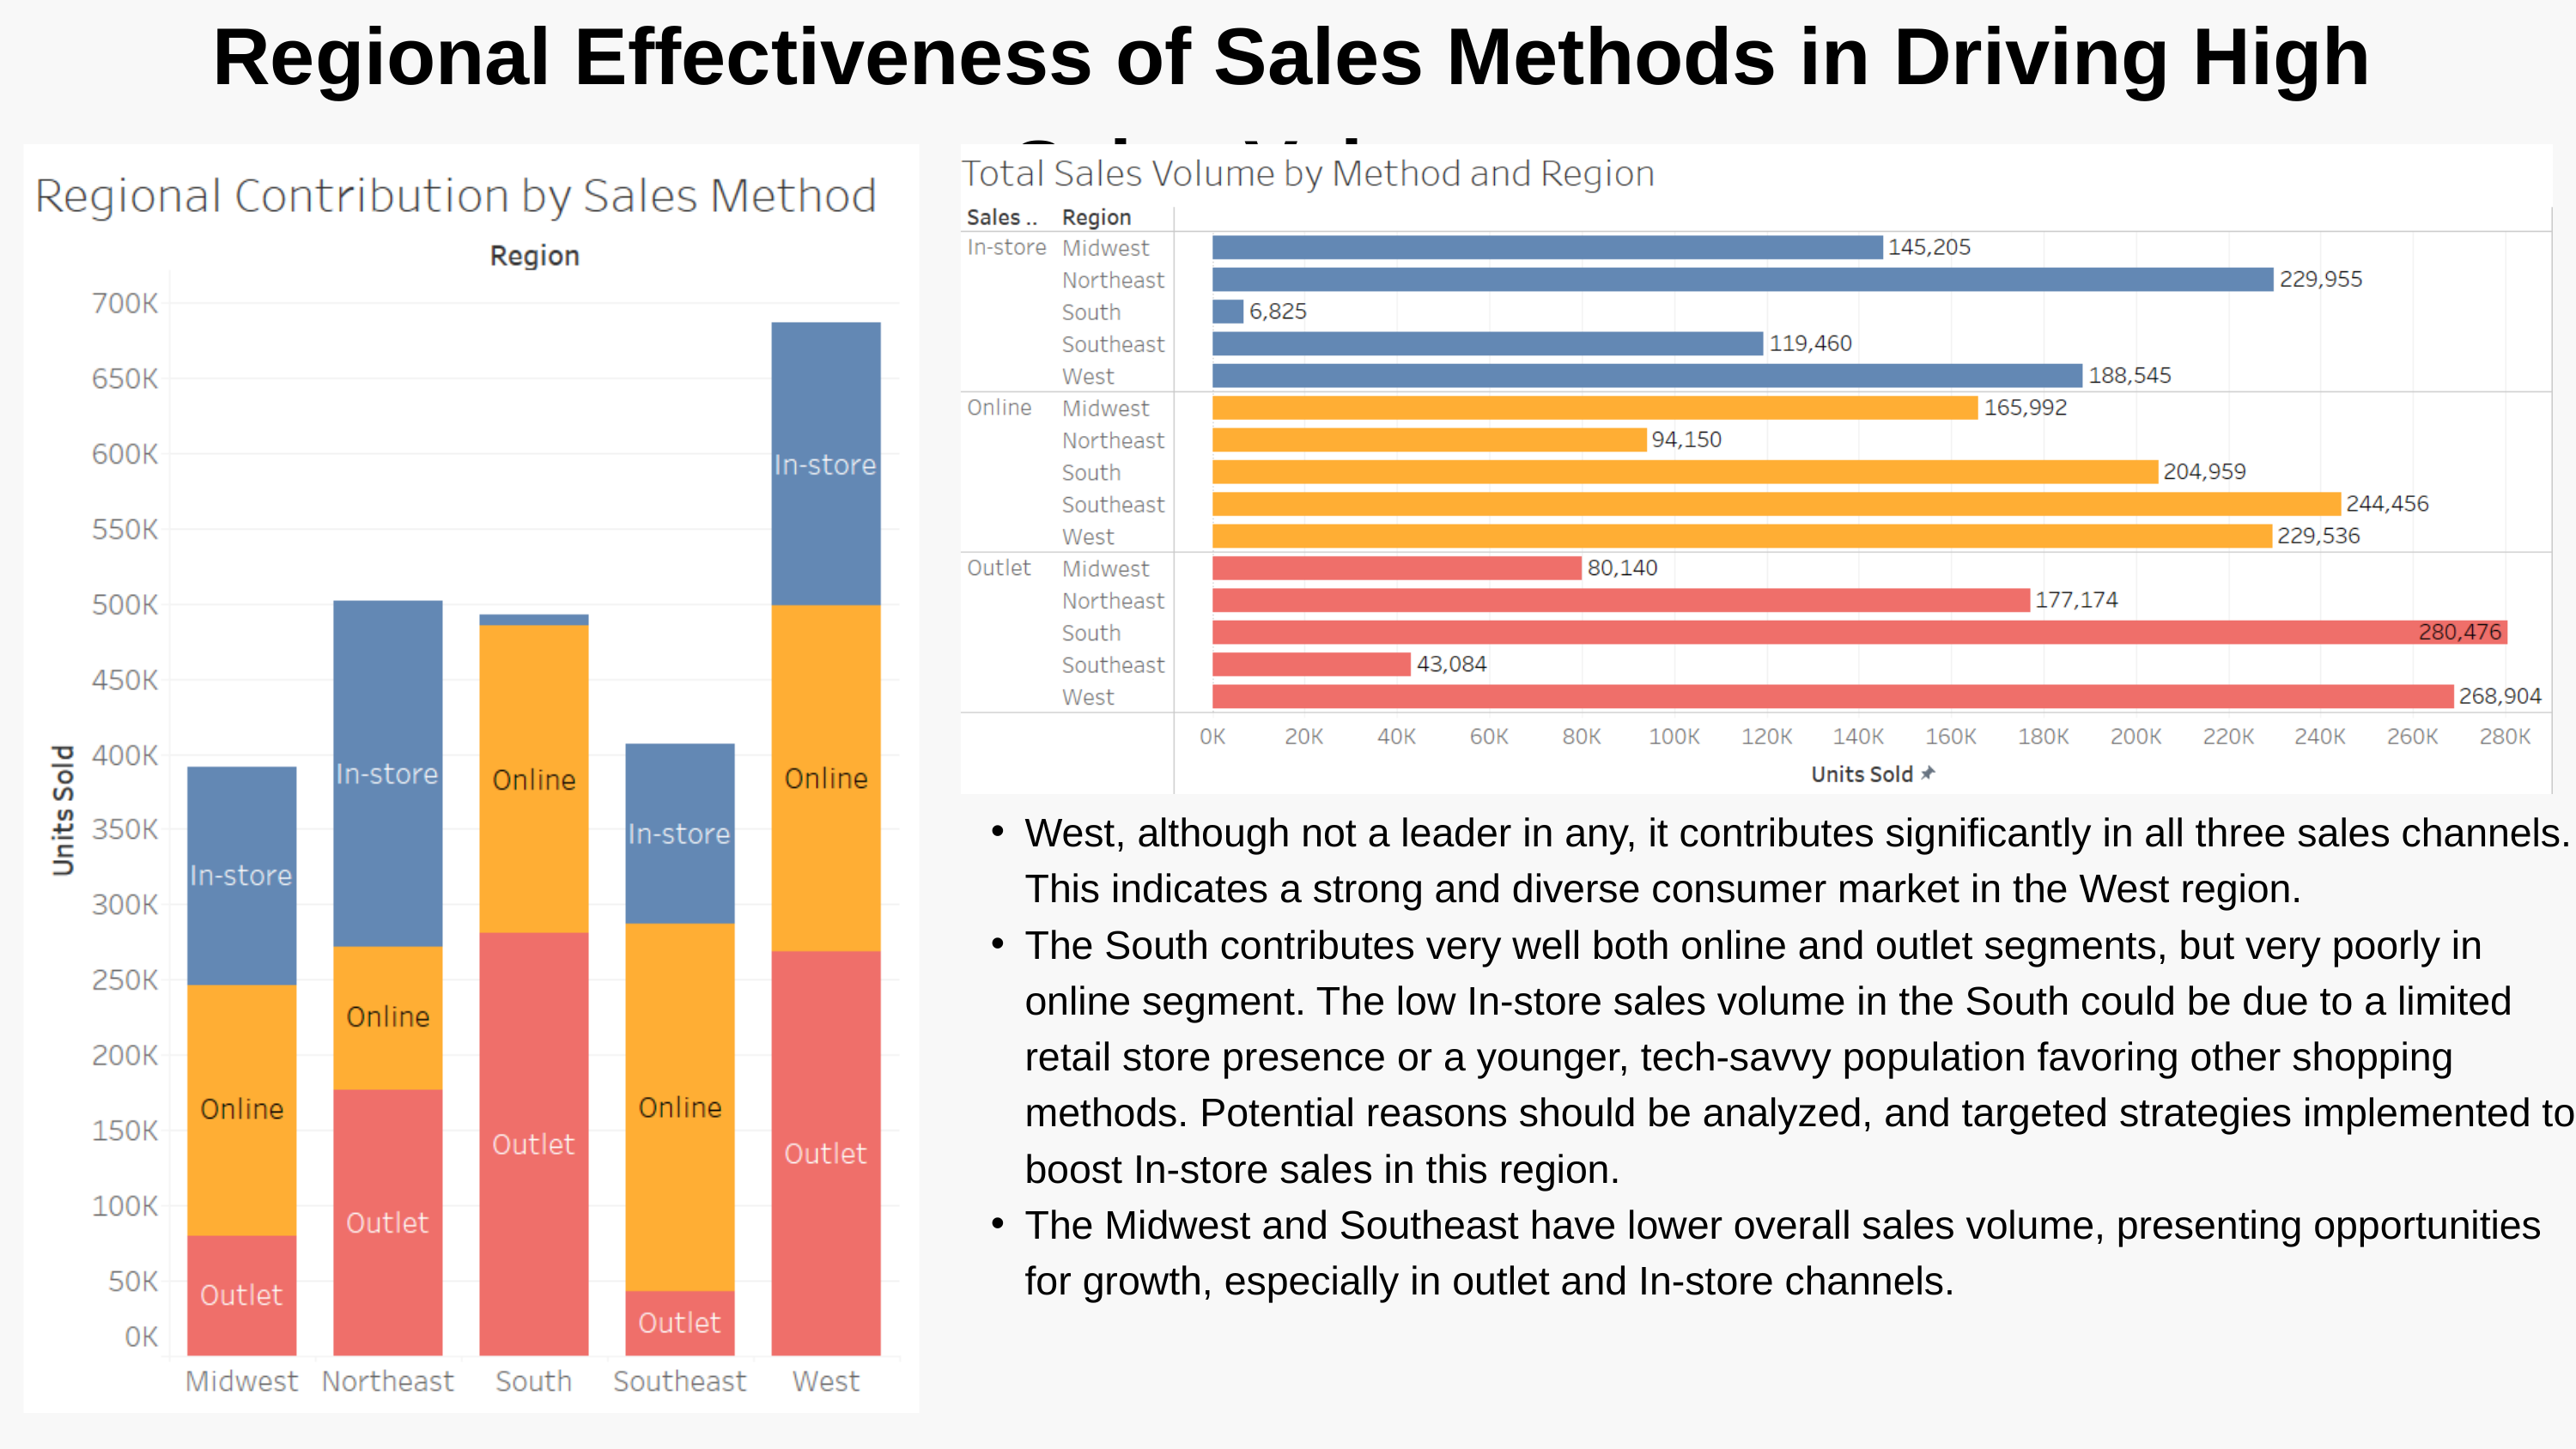

Regional Effectiveness of Sales Methods in Driving High Sales Volumes

West, although not a leader in any, it contributes significantly in all three sales channels. This indicates a strong and diverse consumer market in the West region.
The South contributes very well both online and outlet segments, but very poorly in online segment. The low In-store sales volume in the South could be due to a limited retail store presence or a younger, tech-savvy population favoring other shopping methods. Potential reasons should be analyzed, and targeted strategies implemented to boost In-store sales in this region.
The Midwest and Southeast have lower overall sales volume, presenting opportunities for growth, especially in outlet and In-store channels.